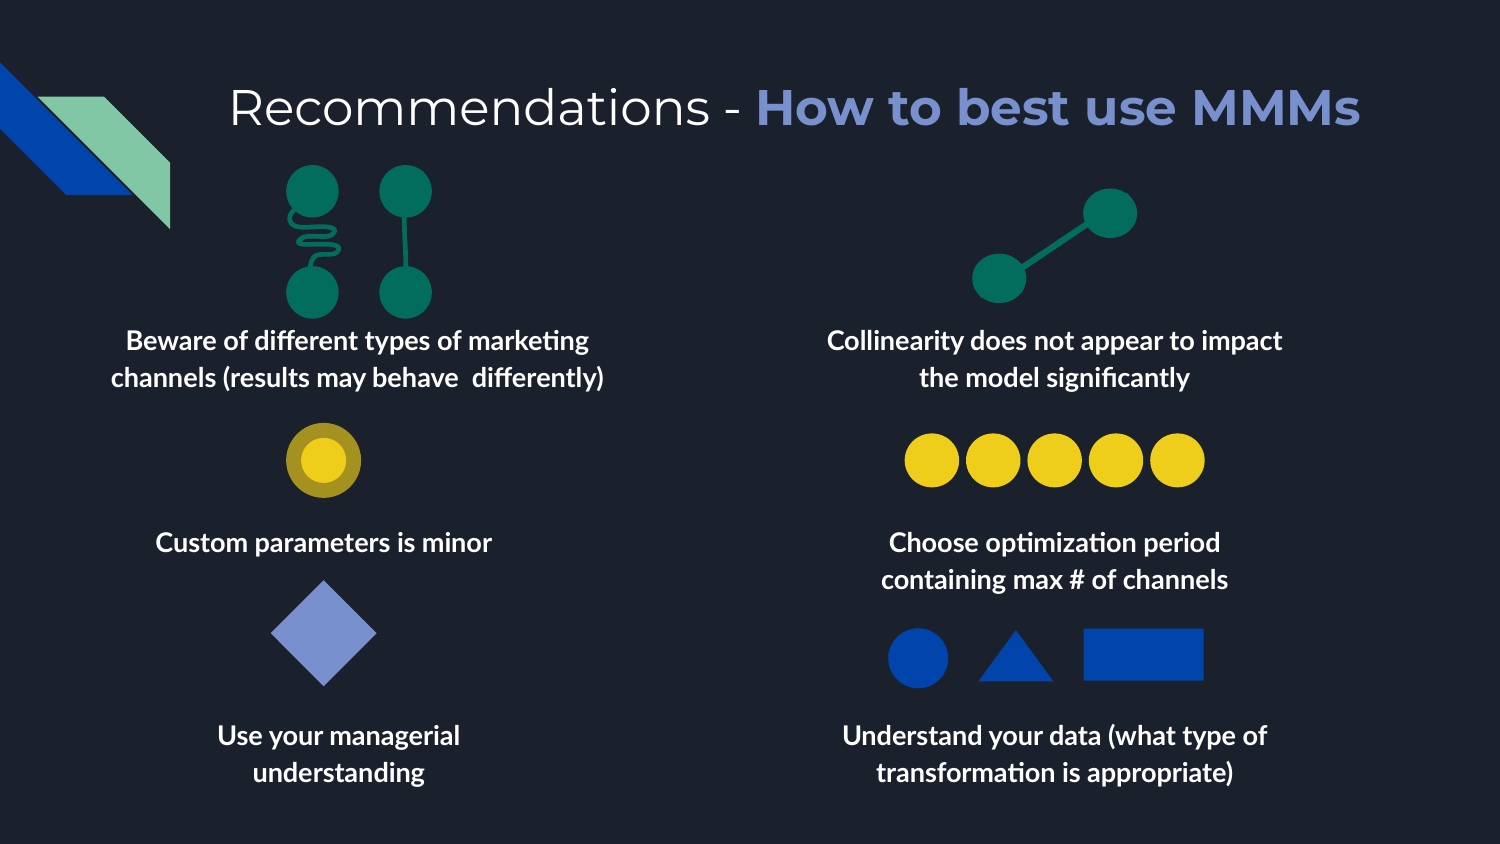

# Recommendations - How to best use MMMs

Beware of different types of marketing channels (results may behave  differently)
Collinearity does not appear to impact the model significantly

Custom parameters is minor
Choose optimization period containing max # of channels

Use your managerial understanding
Understand your data (what type of transformation is appropriate)